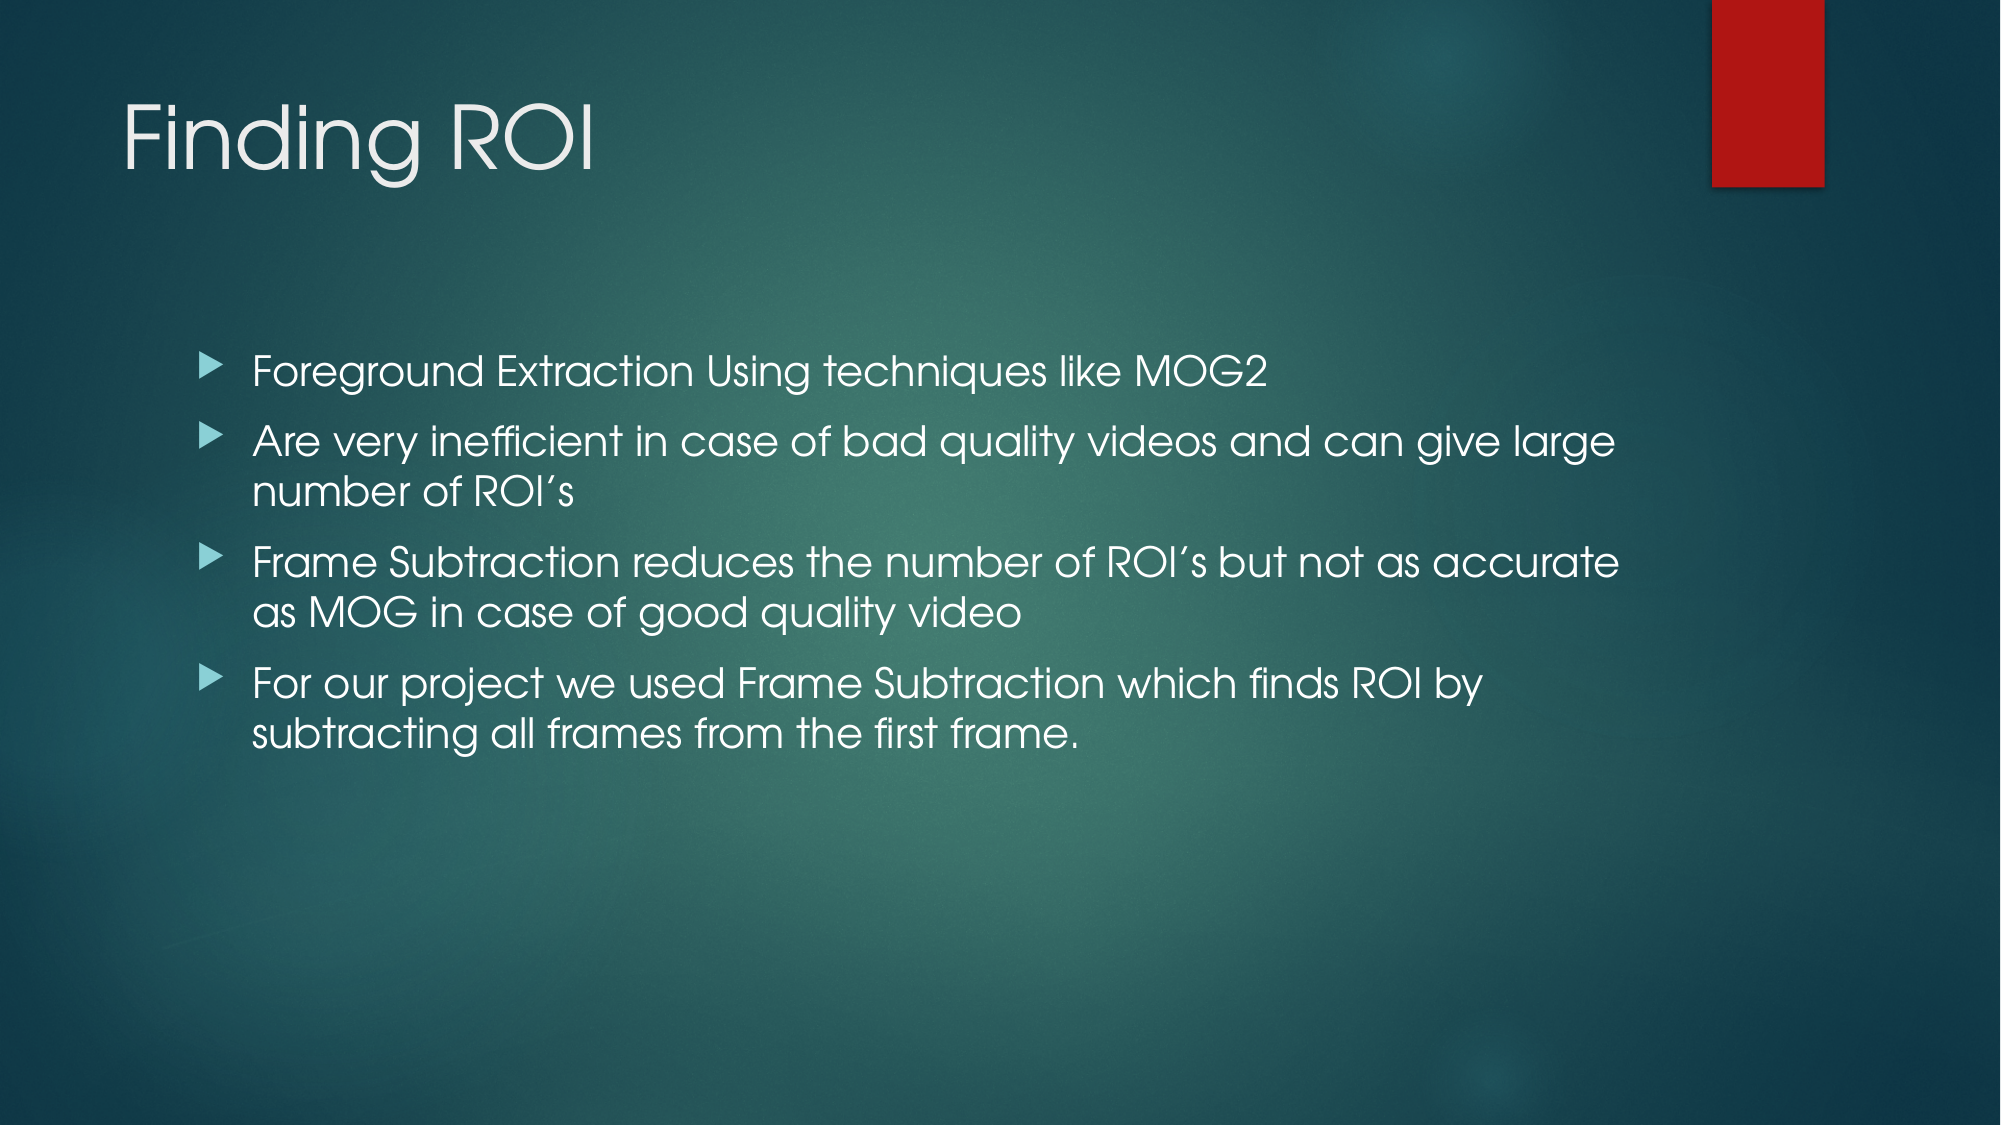

# Finding ROI
Foreground Extraction Using techniques like MOG2
Are very inefficient in case of bad quality videos and can give large number of ROI’s
Frame Subtraction reduces the number of ROI’s but not as accurate as MOG in case of good quality video
For our project we used Frame Subtraction which finds ROI by subtracting all frames from the first frame.